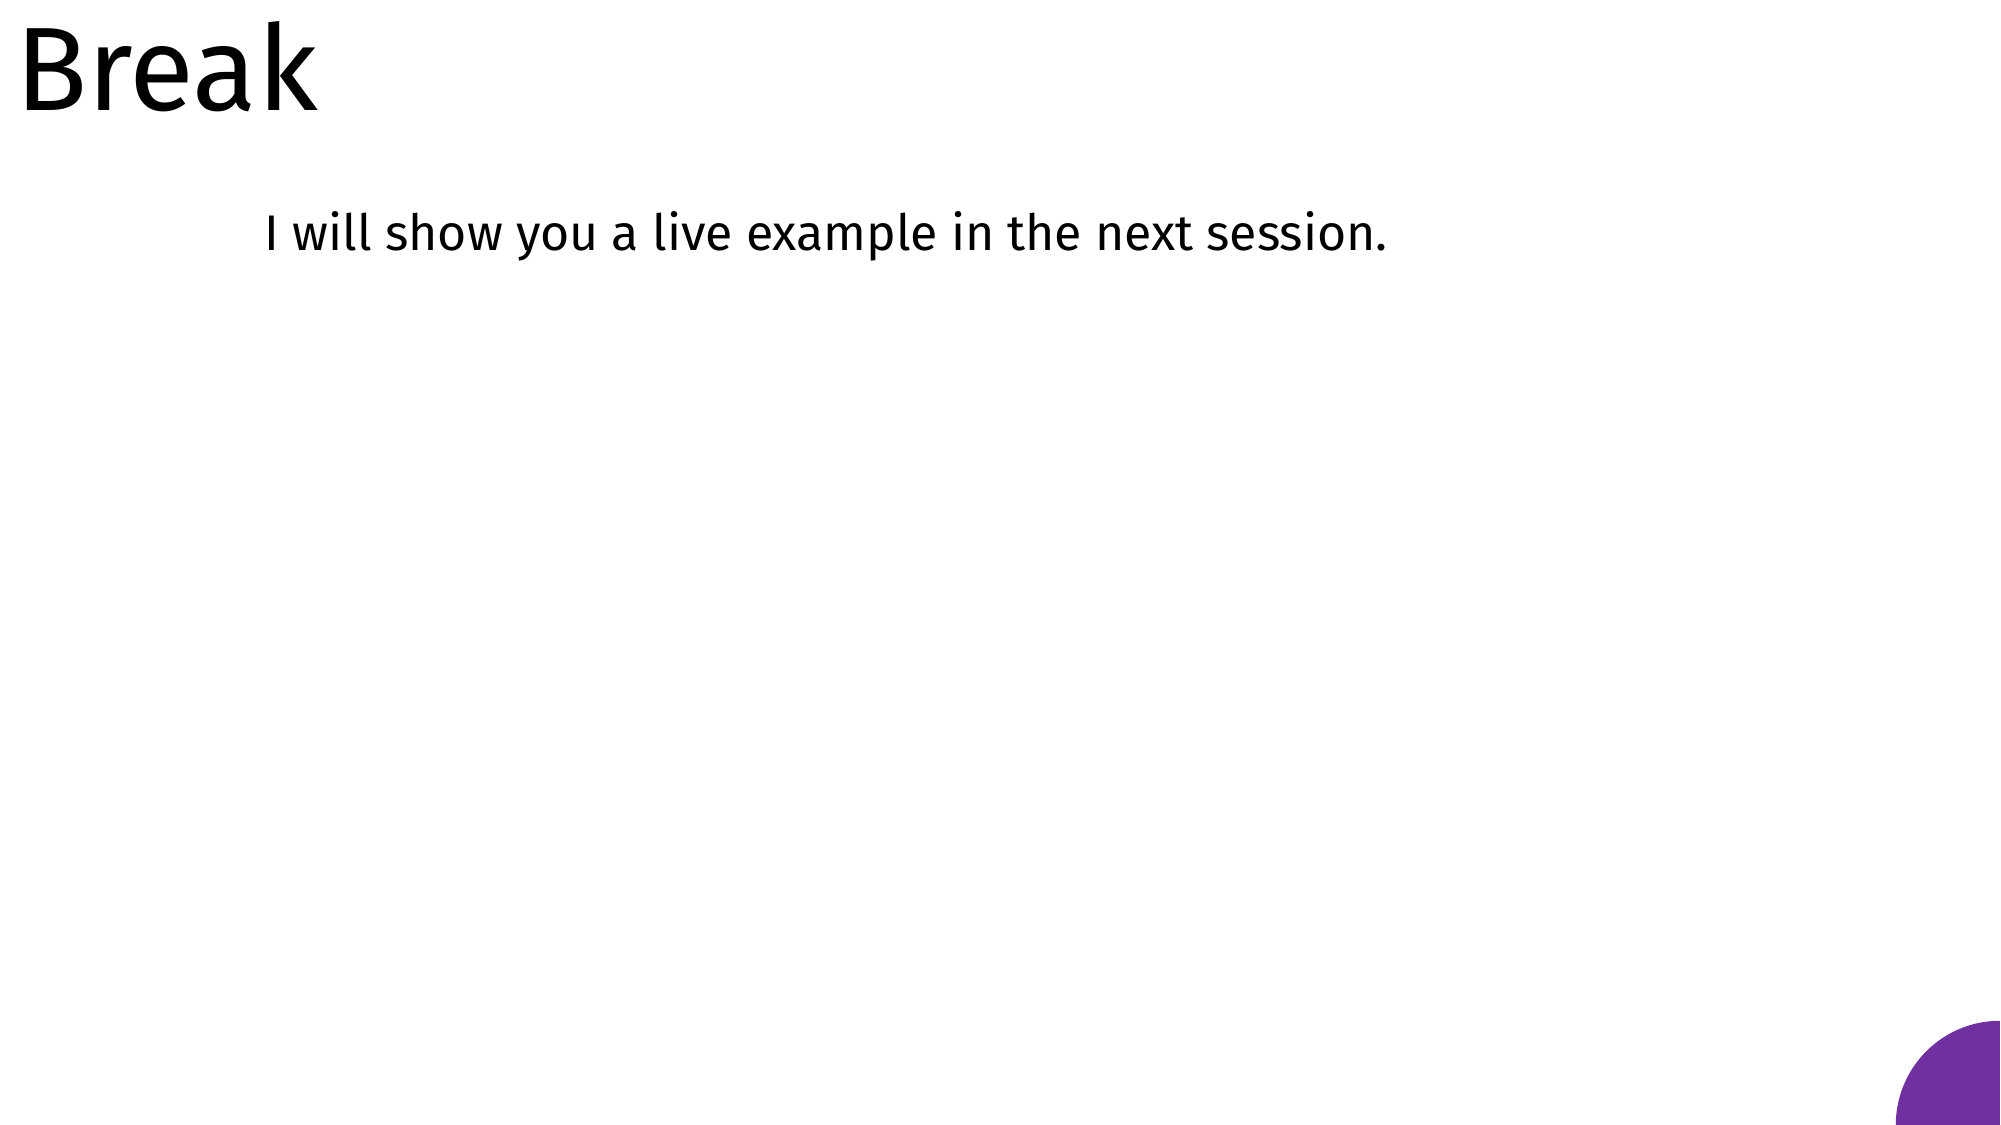

# Break
I will show you a live example in the next session.